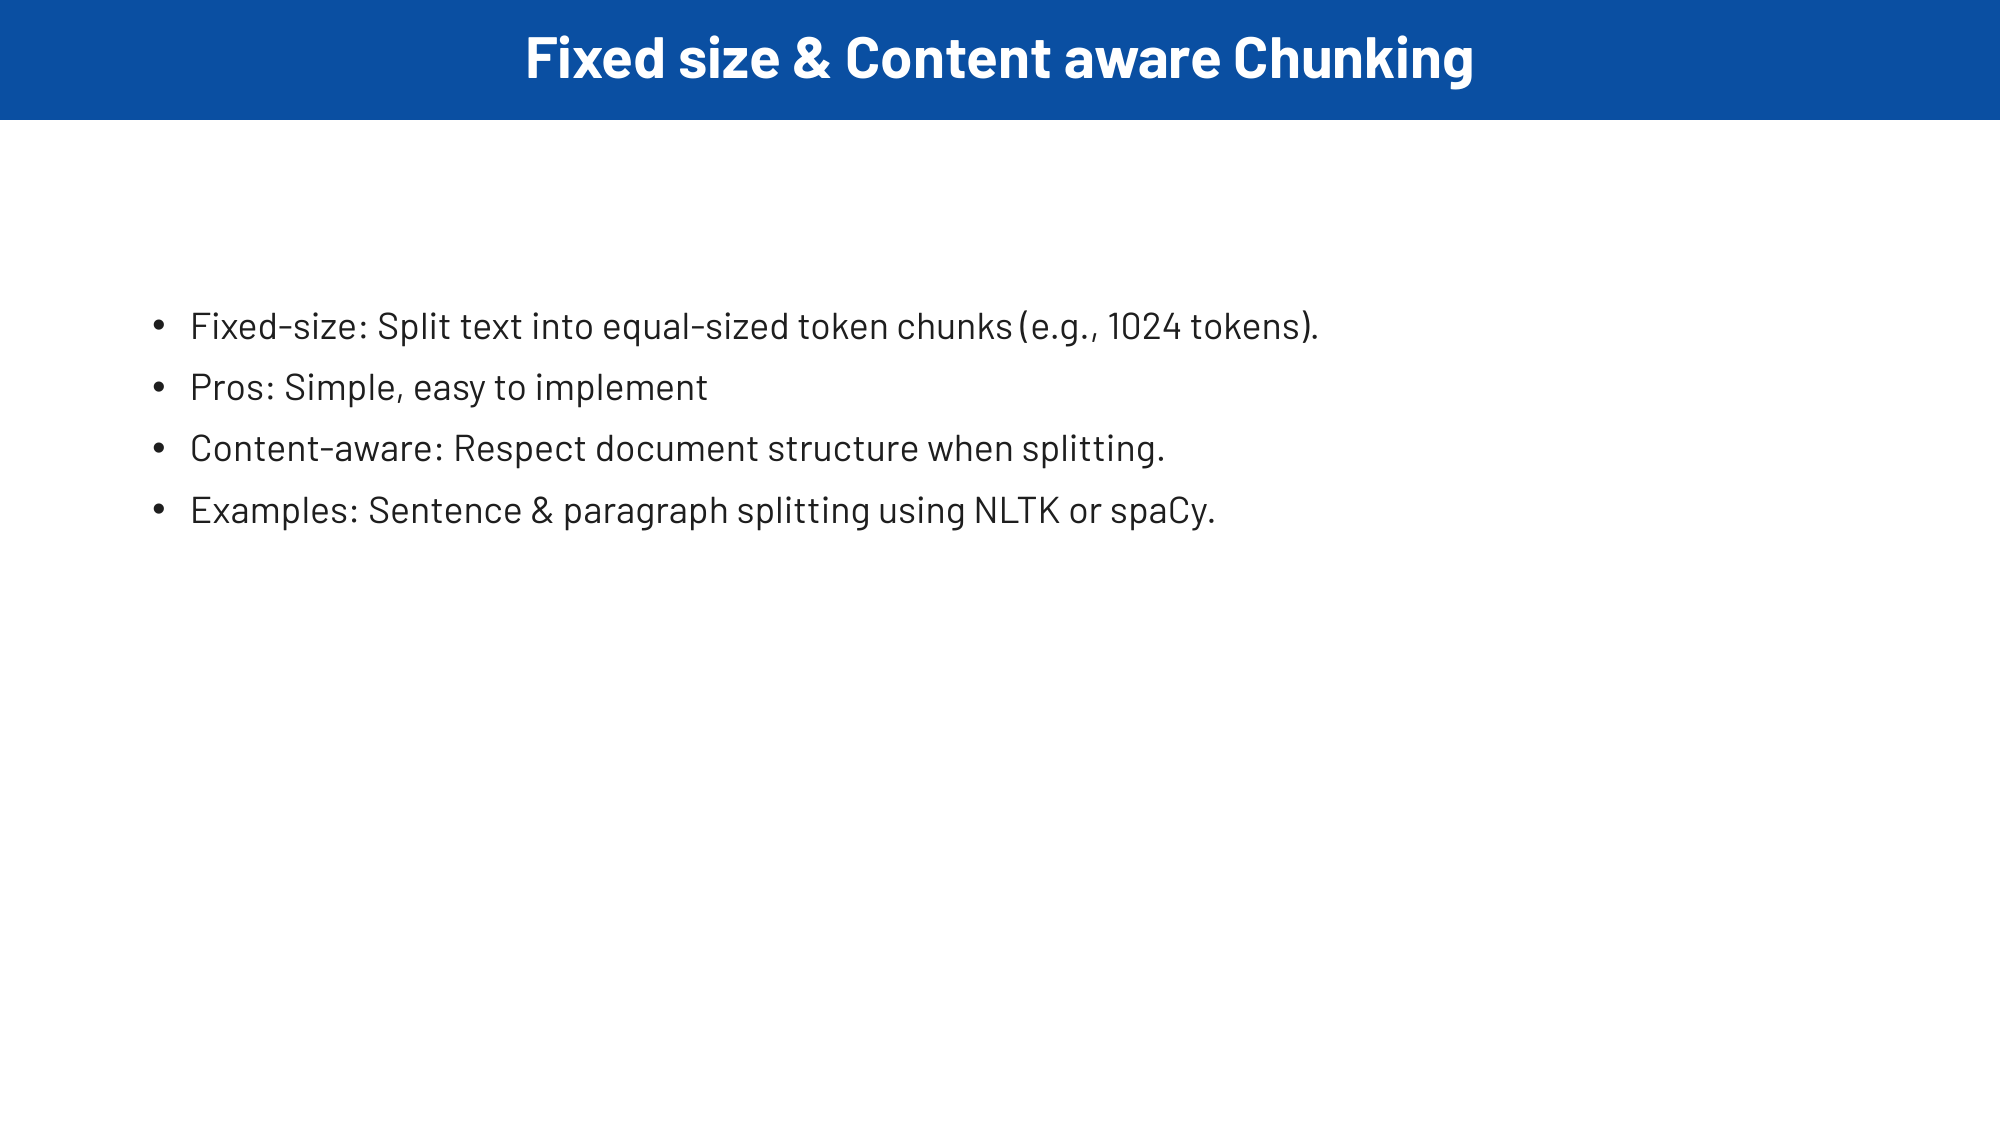

# Fixed size & Content aware Chunking
Fixed-size: Split text into equal-sized token chunks (e.g., 1024 tokens).
Pros: Simple, easy to implement
Content-aware: Respect document structure when splitting.
Examples: Sentence & paragraph splitting using NLTK or spaCy.